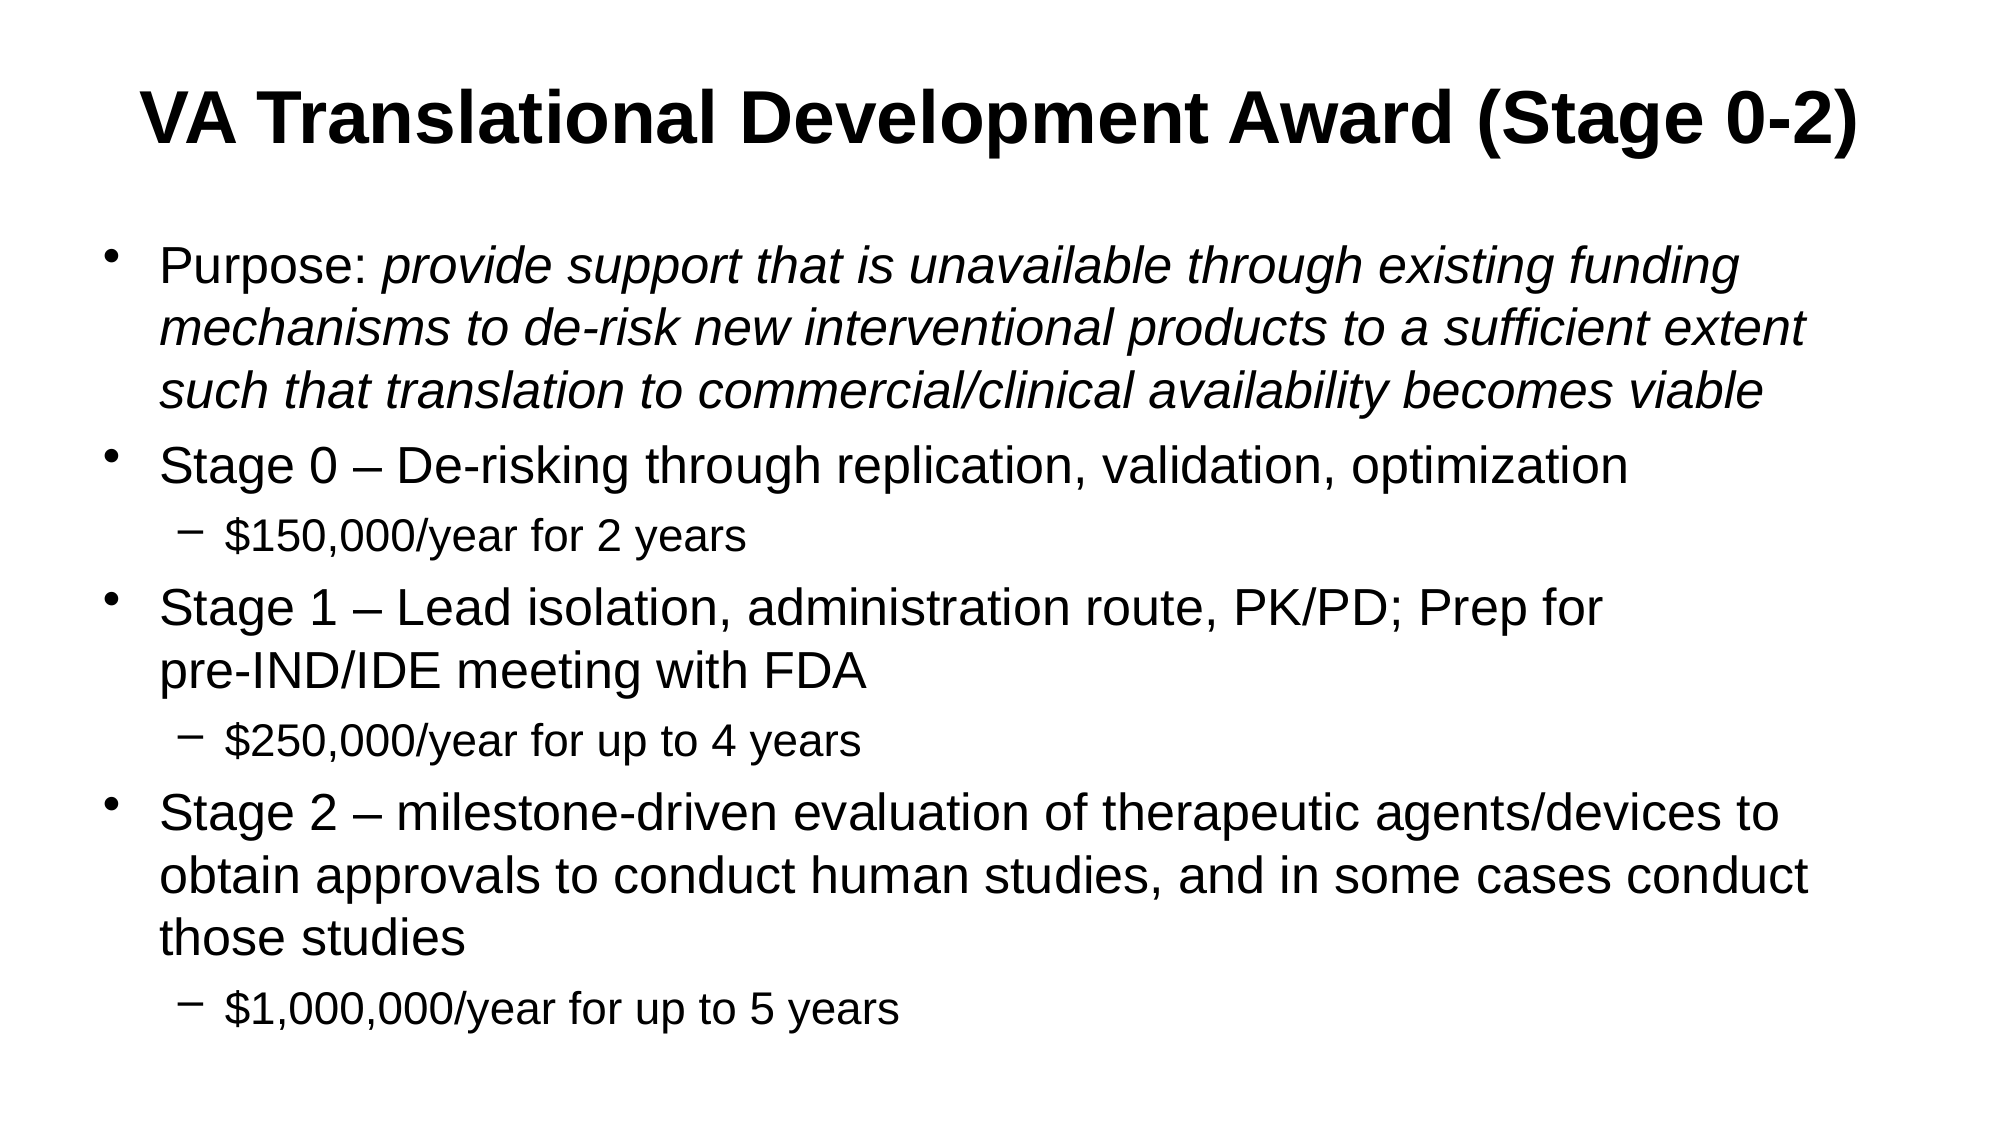

# VA Translational Development Award (Stage 0-2)
Purpose: provide support that is unavailable through existing funding mechanisms to de-risk new interventional products to a sufficient extent such that translation to commercial/clinical availability becomes viable
Stage 0 – De-risking through replication, validation, optimization
$150,000/year for 2 years
Stage 1 – Lead isolation, administration route, PK/PD; Prep for pre-IND/IDE meeting with FDA
$250,000/year for up to 4 years
Stage 2 – milestone-driven evaluation of therapeutic agents/devices to obtain approvals to conduct human studies, and in some cases conduct those studies
$1,000,000/year for up to 5 years